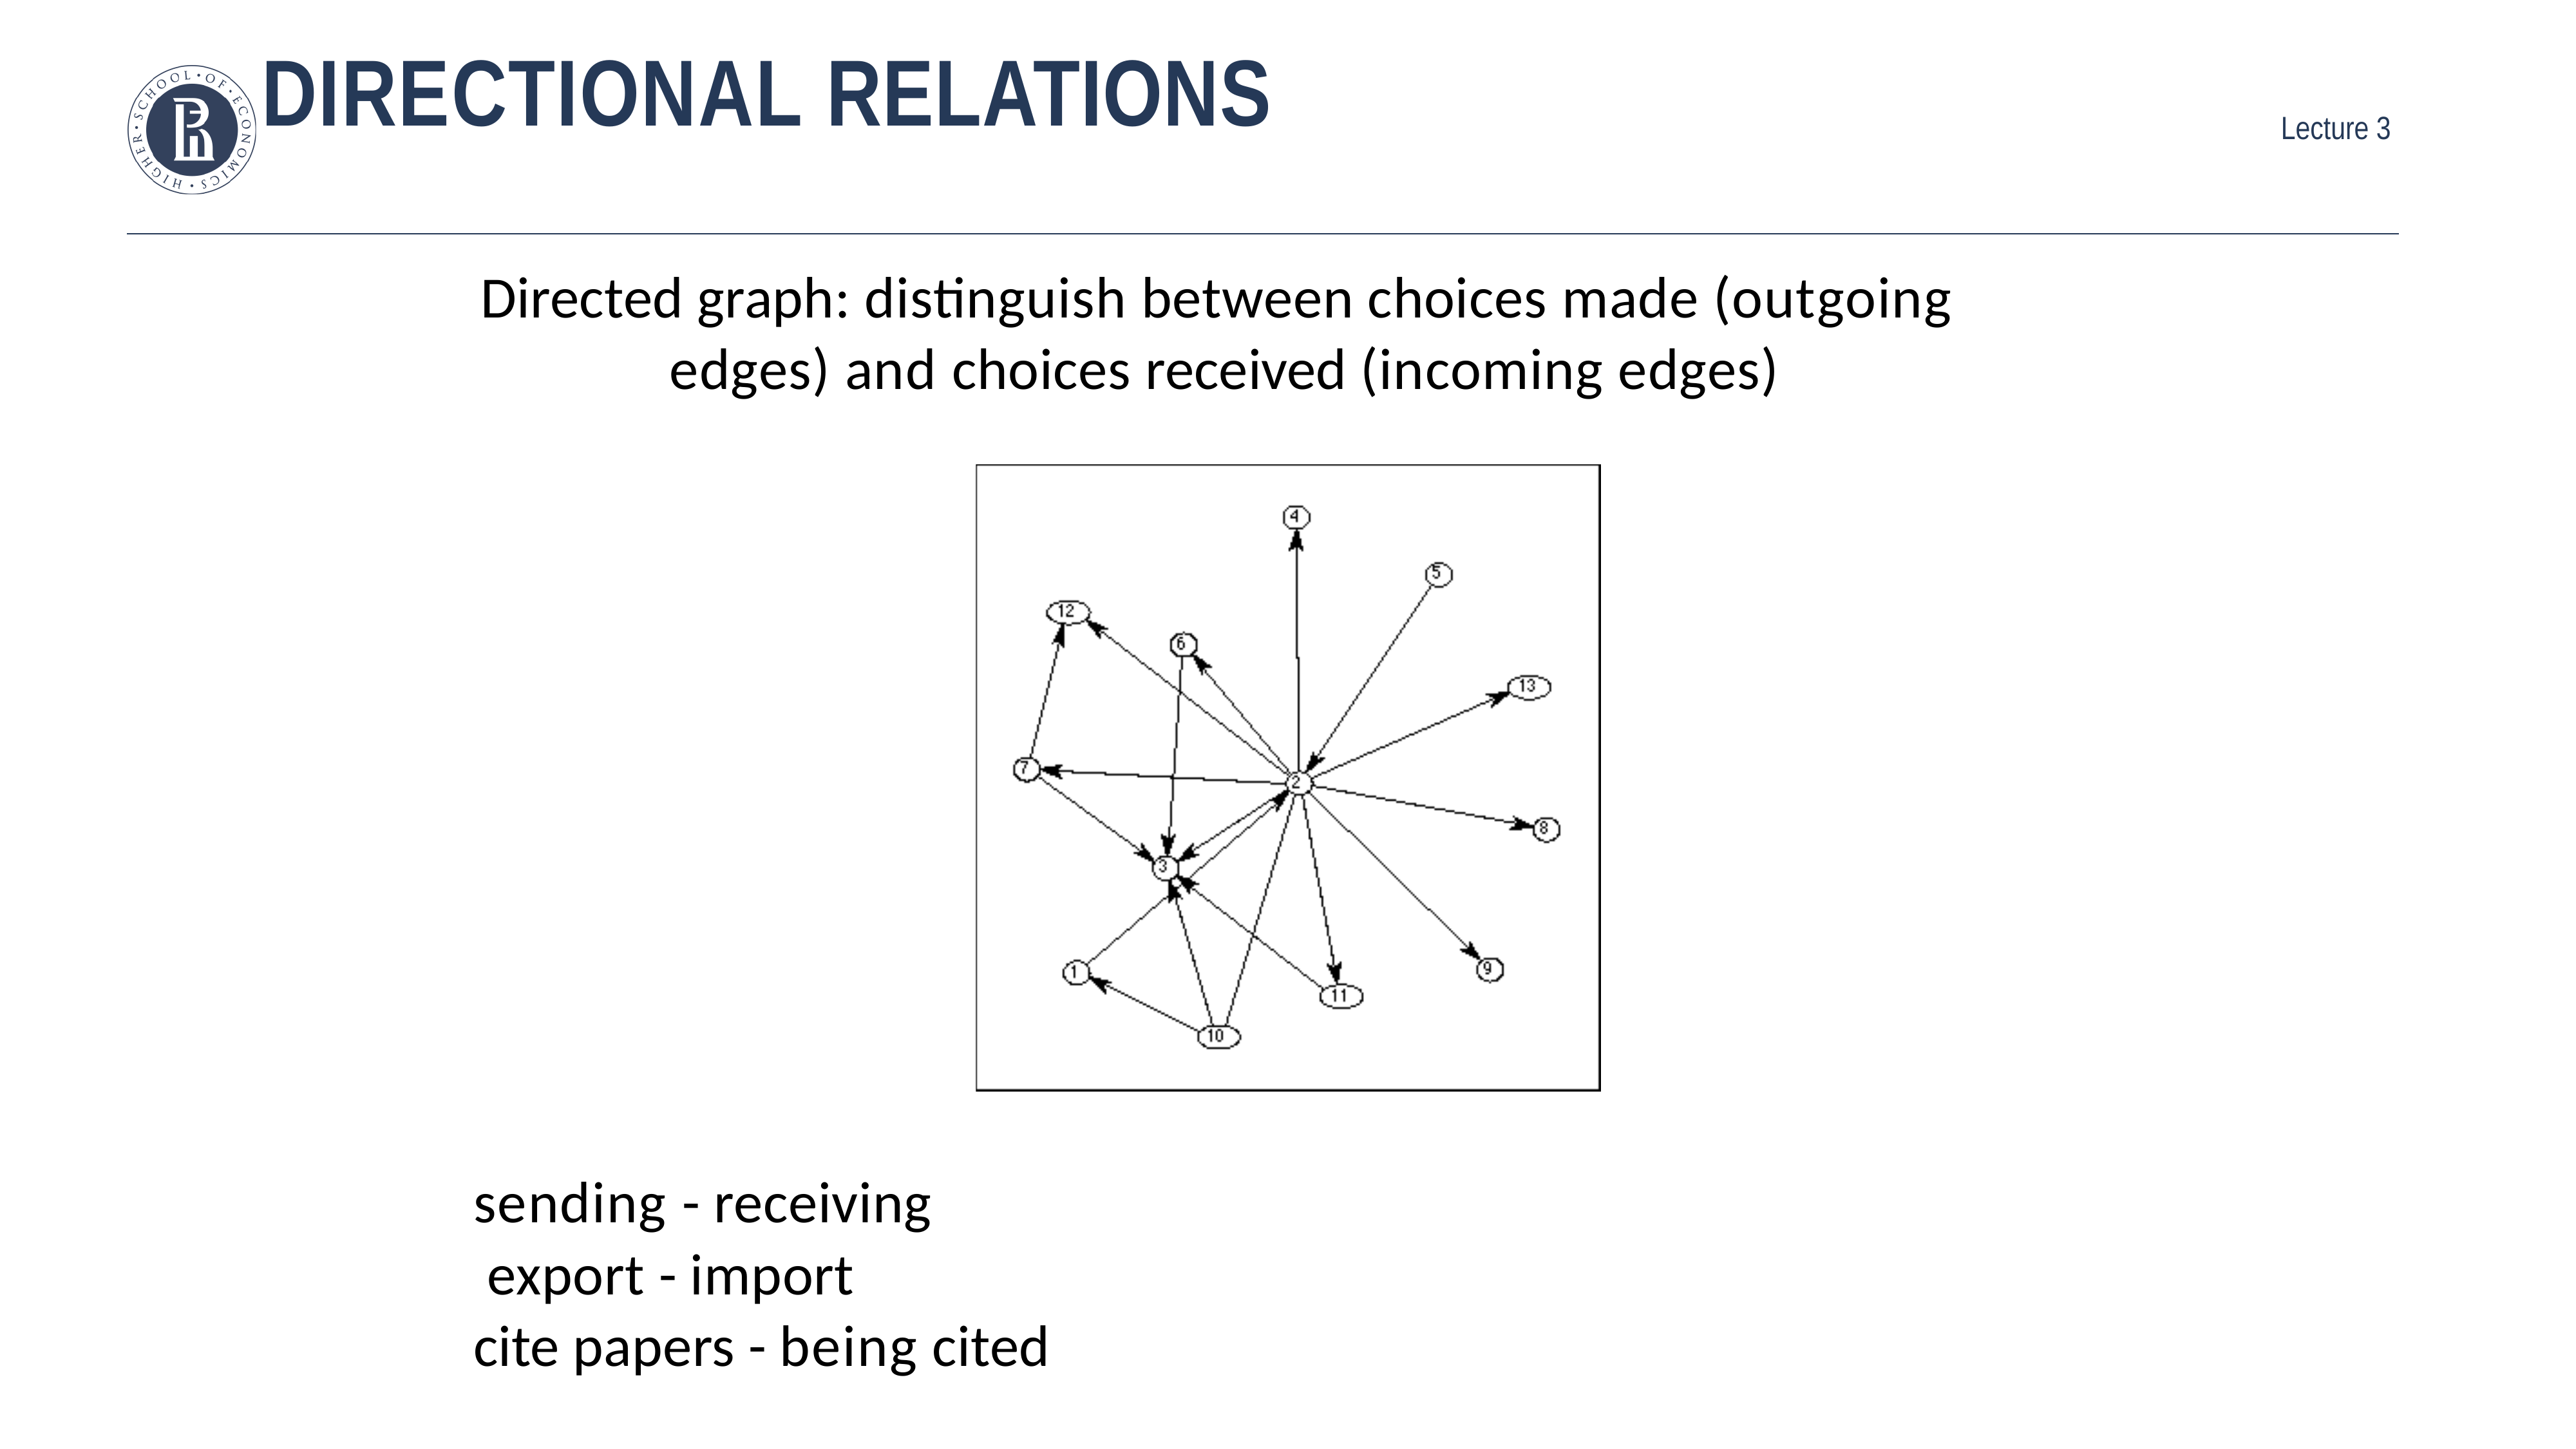

# Directional relations

Directed graph: distinguish between choices made (outgoing  edges) and choices received (incoming edges)

sending - receiving  export - import
cite papers - being cited
April 27, 2018
Higher School of Economics